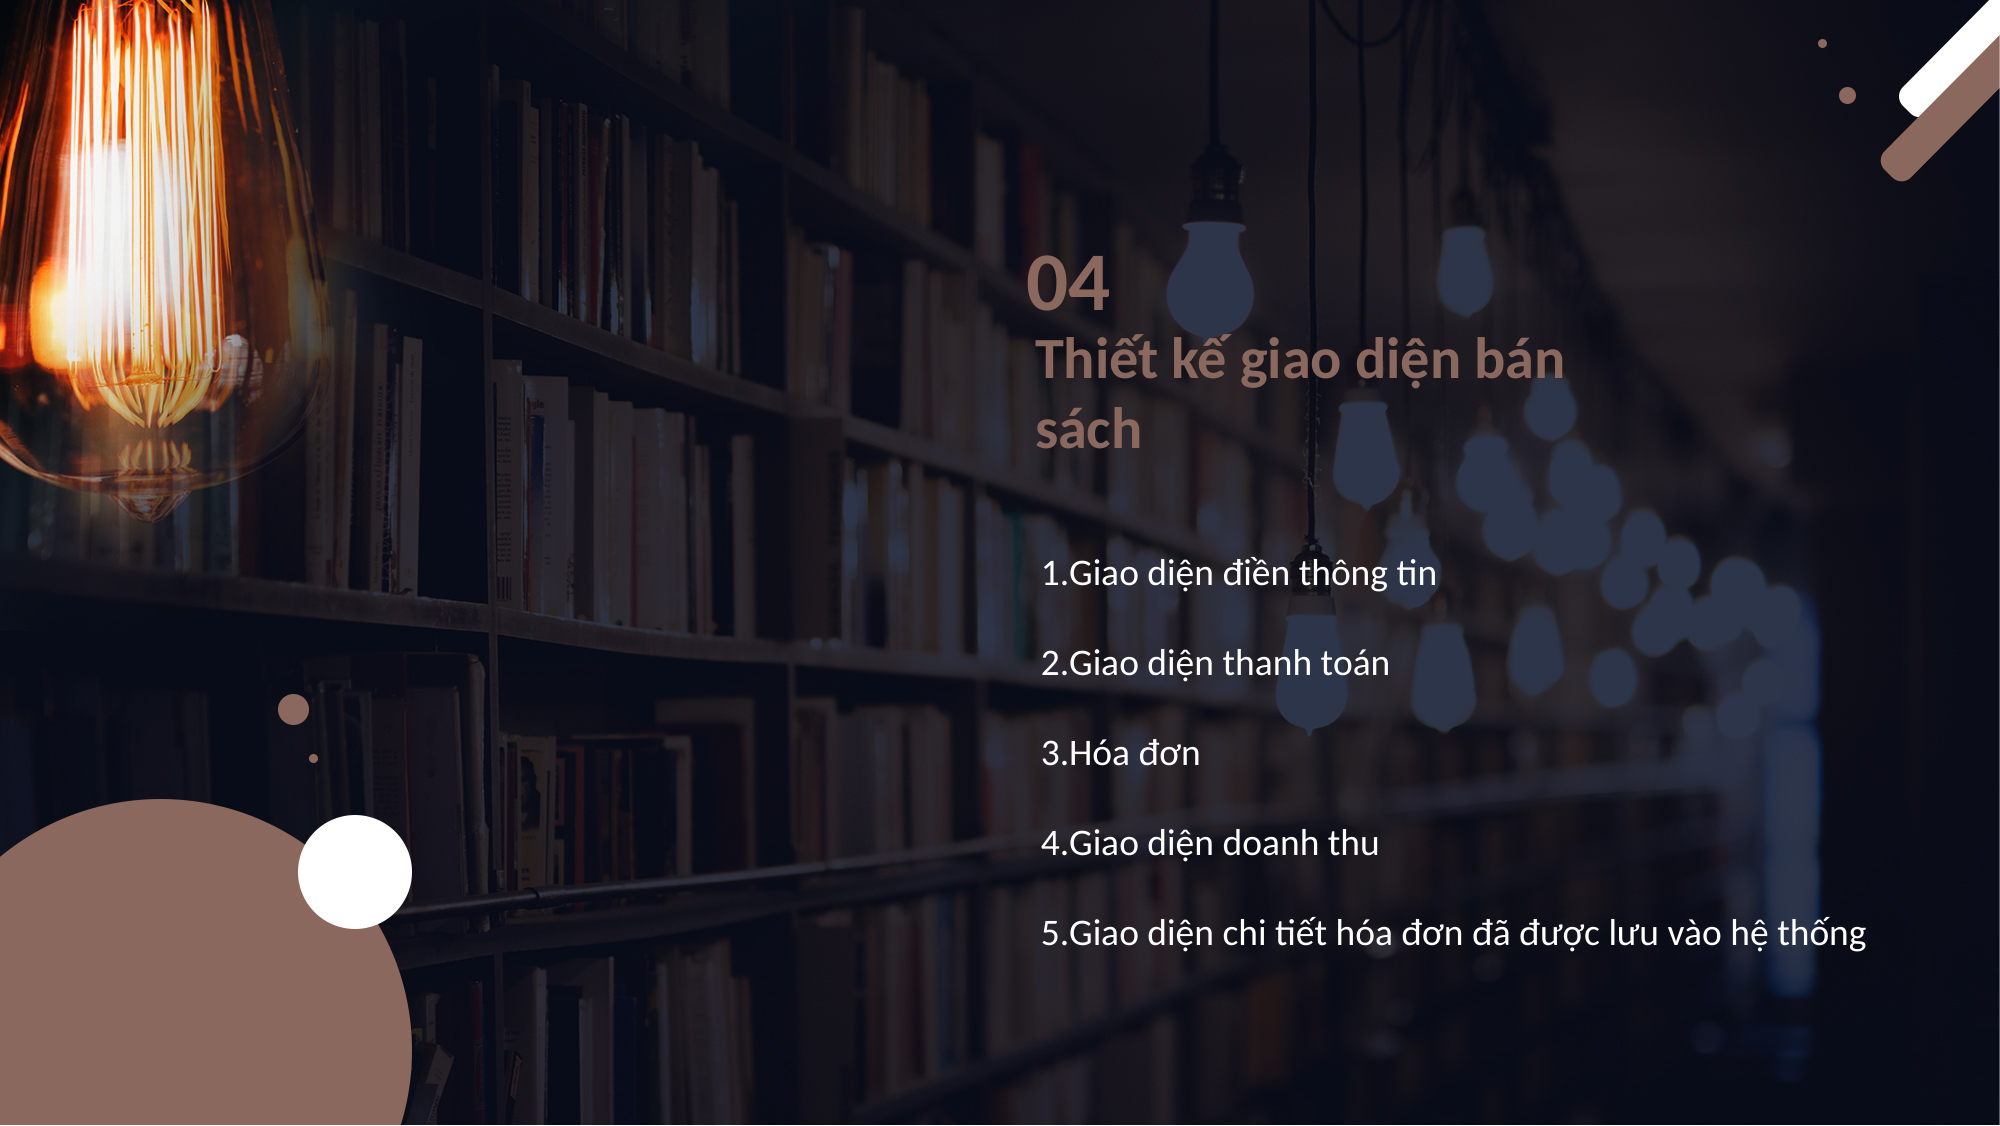

04
Thiết kế giao diện bán sách

Giao diện điền thông tin
Giao diện thanh toán
Hóa đơn
Giao diện doanh thu
Giao diện chi tiết hóa đơn đã được lưu vào hệ thống